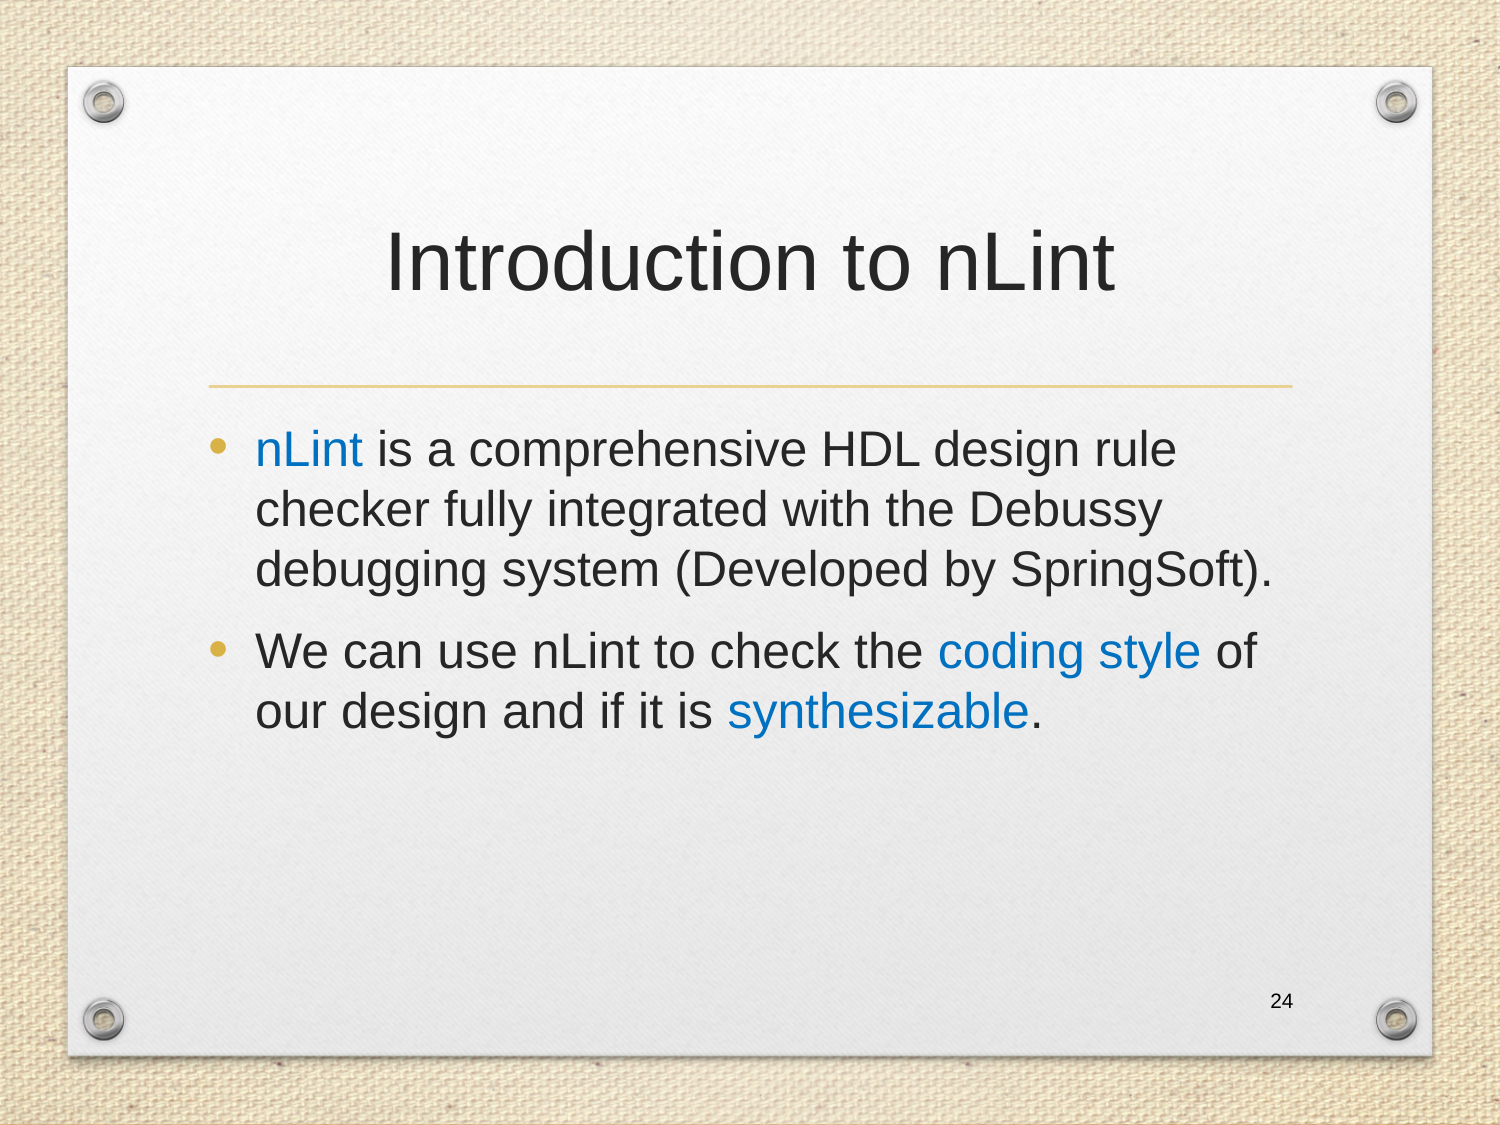

# Introduction to nLint
nLint is a comprehensive HDL design rule checker fully integrated with the Debussy debugging system (Developed by SpringSoft).
We can use nLint to check the coding style of our design and if it is synthesizable.

24